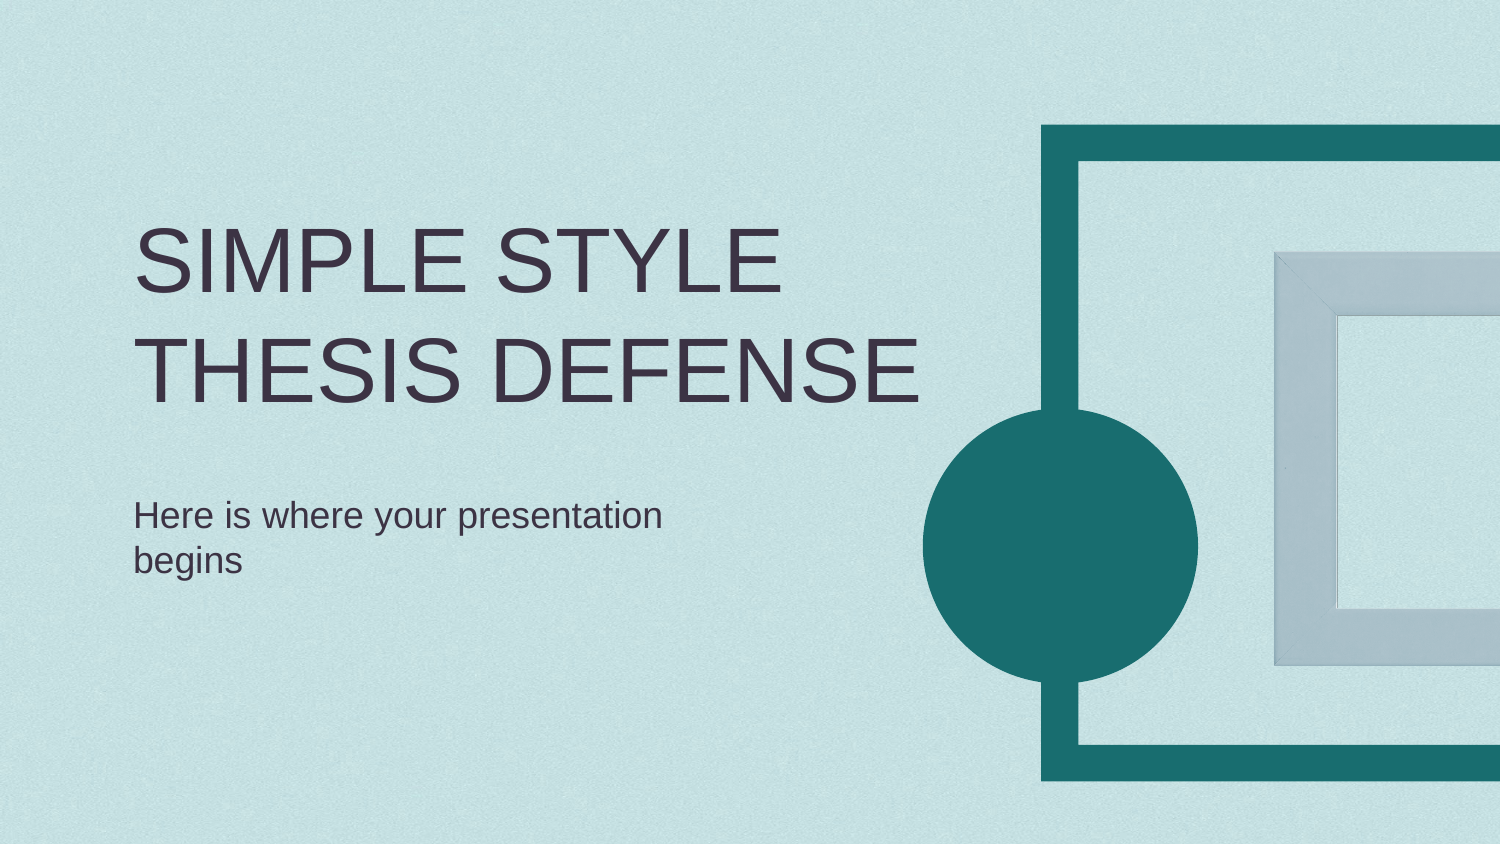

# SIMPLE STYLE THESIS DEFENSE

Here is where your presentation begins